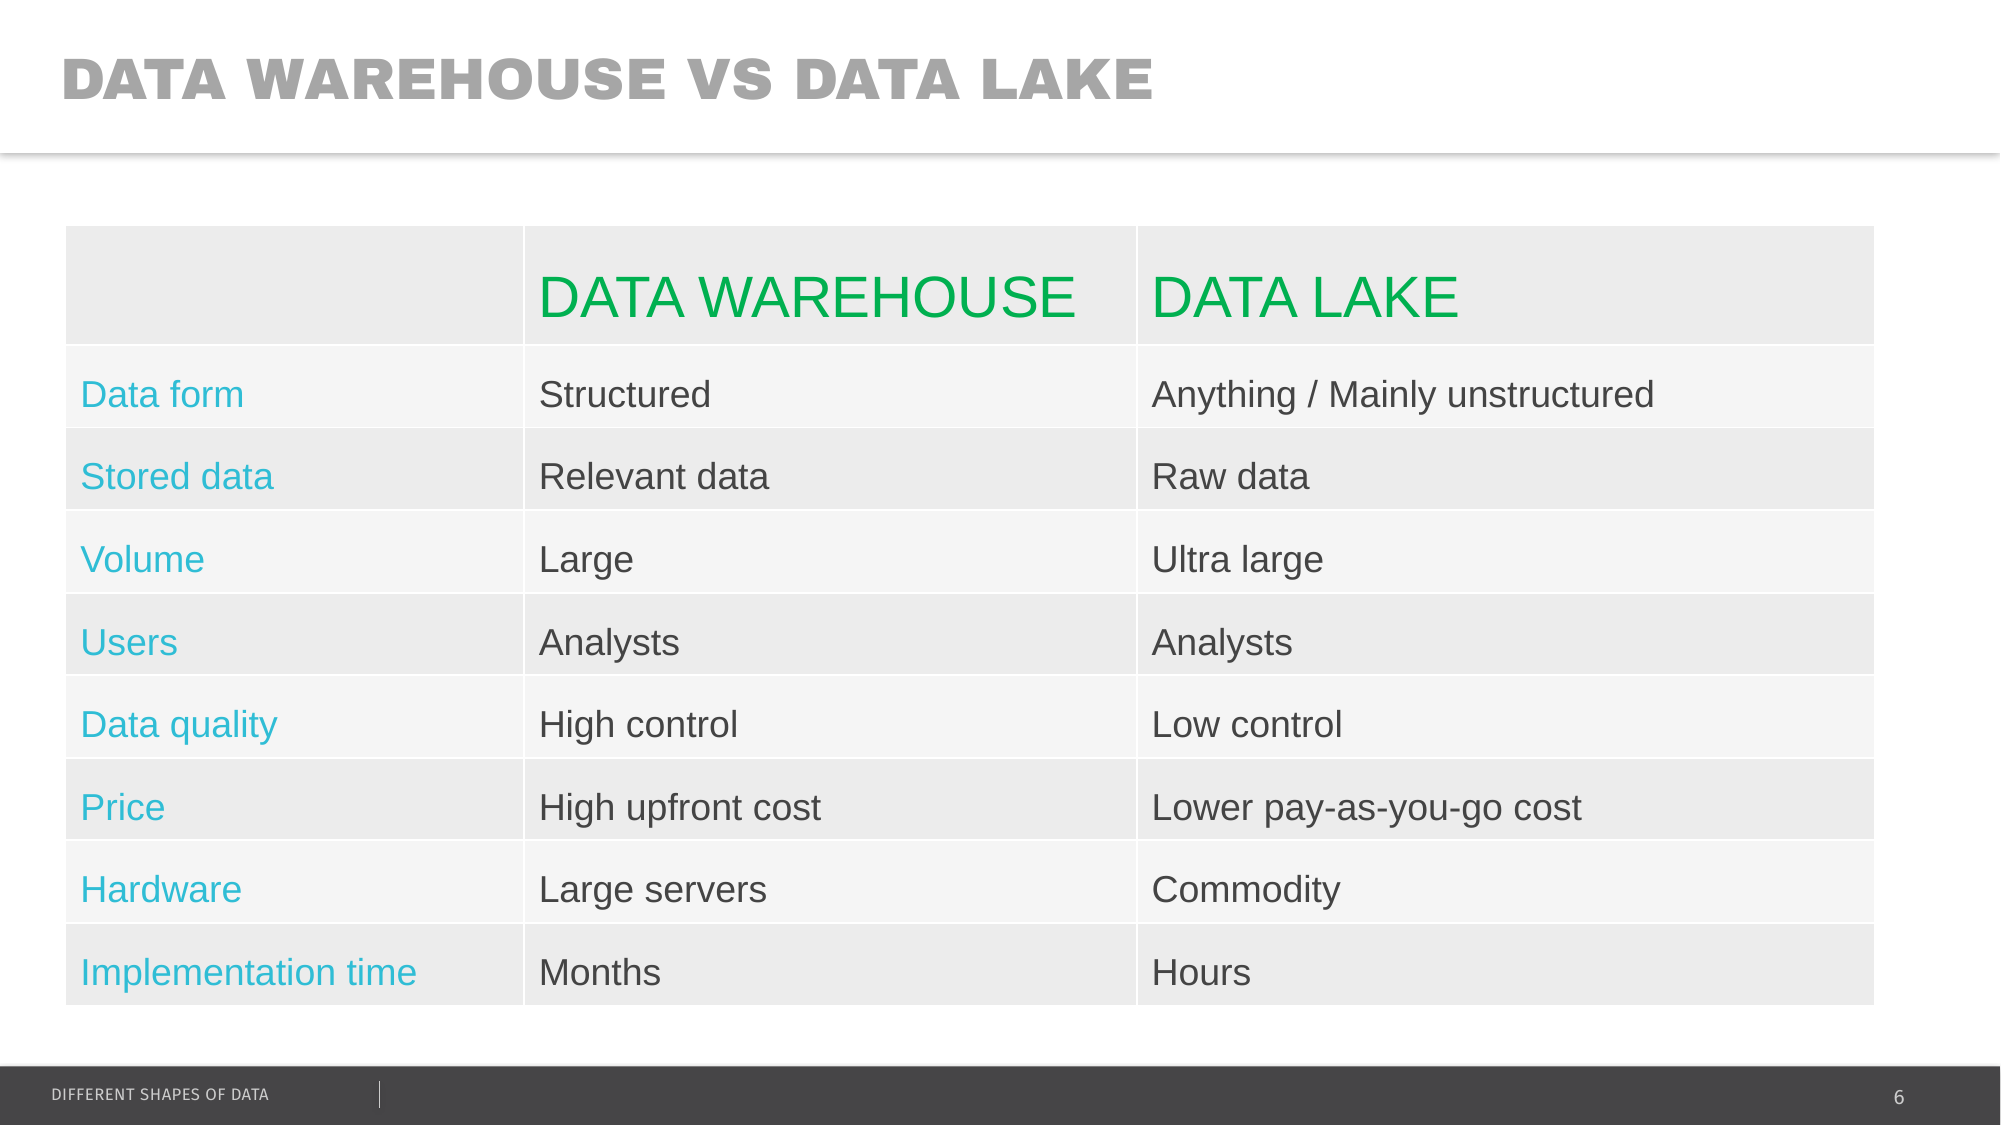

DATA WAREHOUSE VS DATA LAKE

|  | DATA WAREHOUSE | DATA LAKE |
| --- | --- | --- |
| Data form | Structured | Anything / Mainly unstructured |
| Stored data | Relevant data | Raw data |
| Volume | Large | Ultra large |
| Users | Analysts | Analysts |
| Data quality | High control | Low control |
| Price | High upfront cost | Lower pay-as-you-go cost |
| Hardware | Large servers | Commodity |
| Implementation time | Months | Hours |